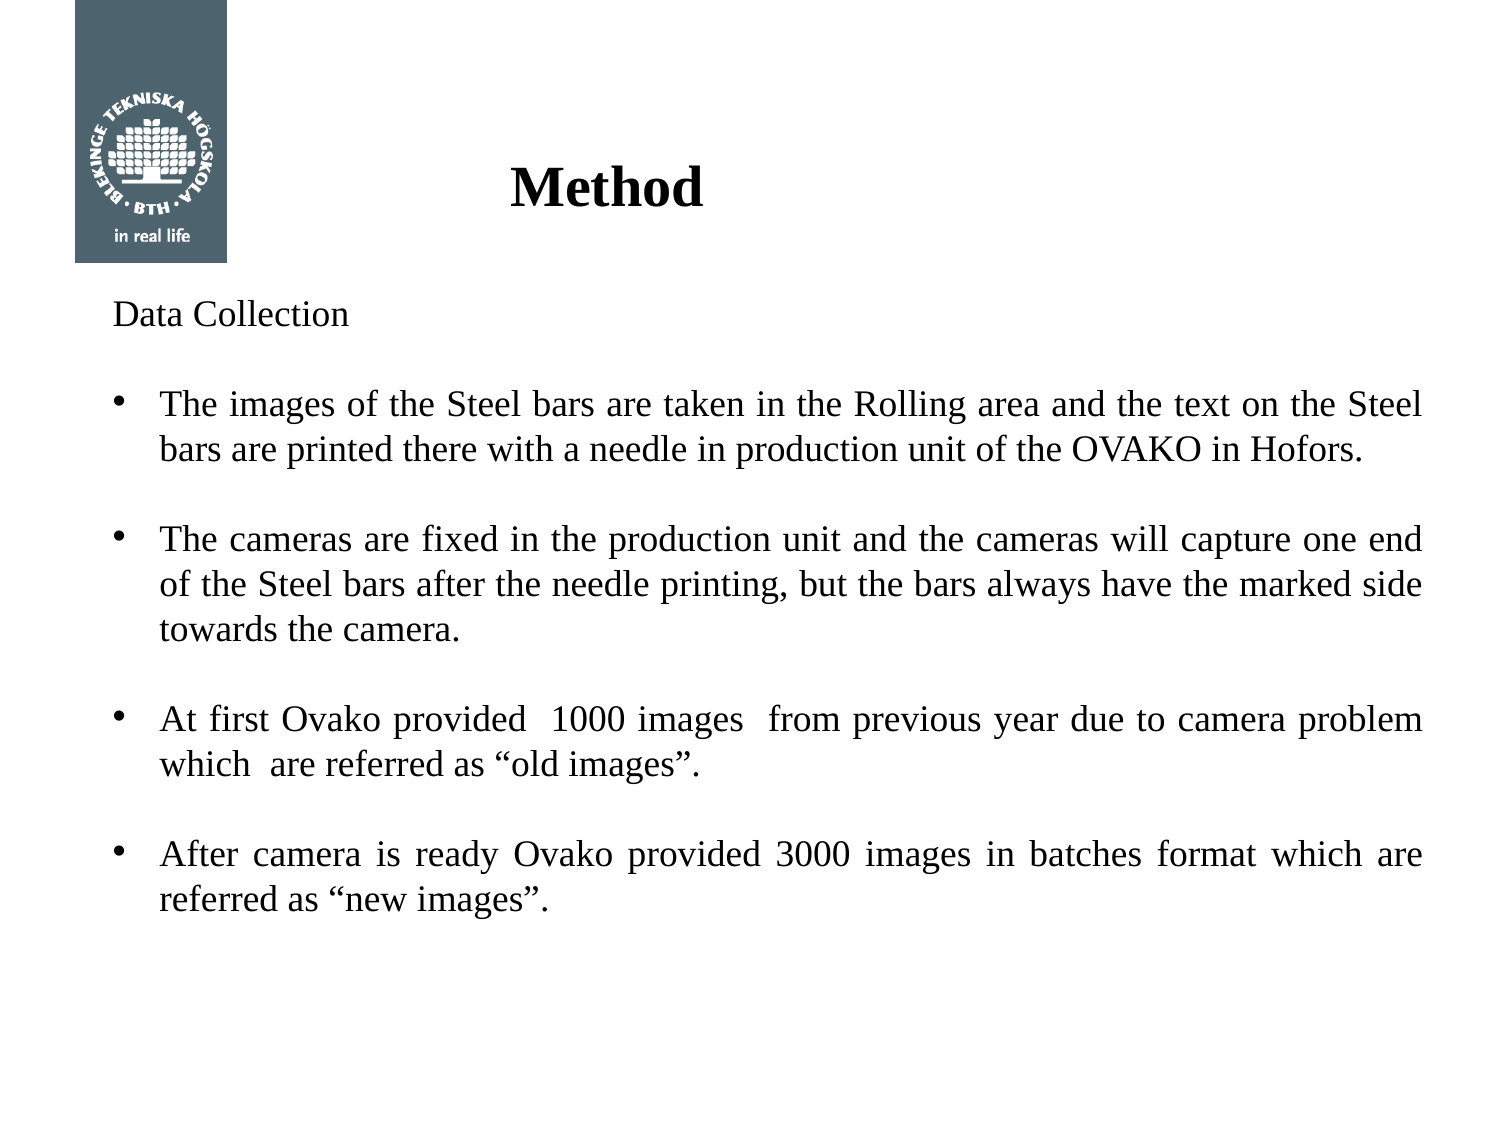

# Method
Data Collection

The images of the Steel bars are taken in the Rolling area and the text on the Steel bars are printed there with a needle in production unit of the OVAKO in Hofors.

The cameras are fixed in the production unit and the cameras will capture one end of the Steel bars after the needle printing, but the bars always have the marked side towards the camera.

At first Ovako provided  1000 images  from previous year due to camera problem which  are referred as “old images”.

After camera is ready Ovako provided 3000 images in batches format which are referred as “new images”.